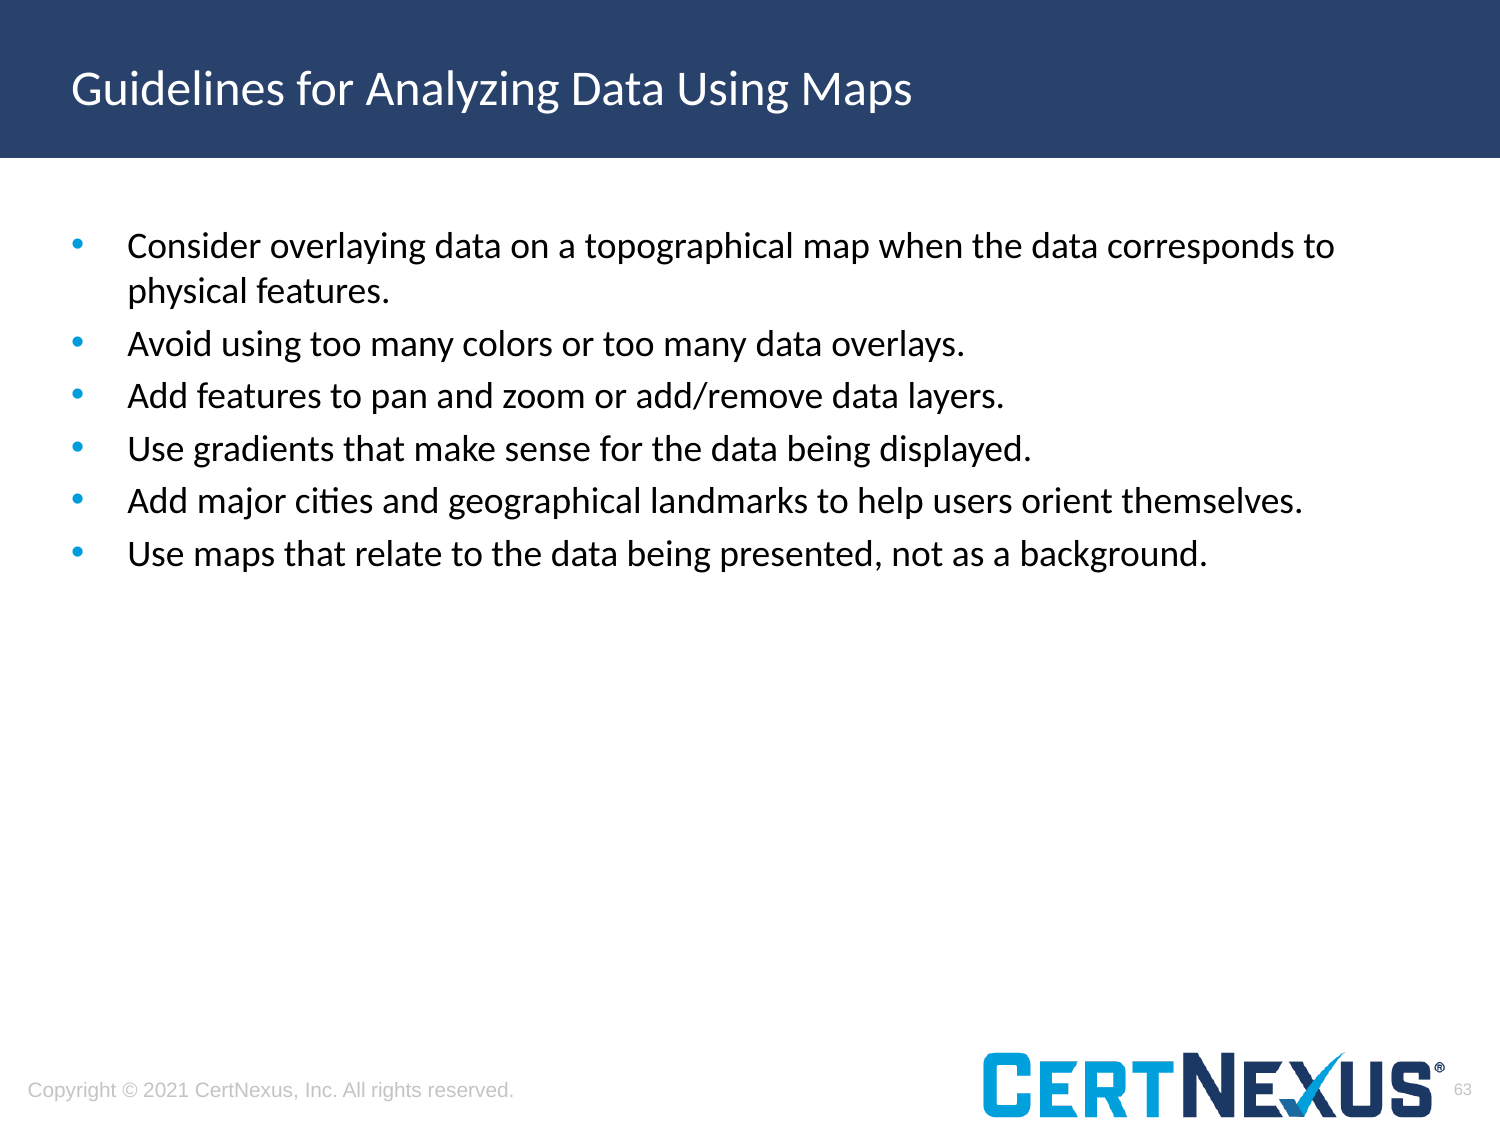

# Guidelines for Analyzing Data Using Maps
Consider overlaying data on a topographical map when the data corresponds to physical features.
Avoid using too many colors or too many data overlays.
Add features to pan and zoom or add/remove data layers.
Use gradients that make sense for the data being displayed.
Add major cities and geographical landmarks to help users orient themselves.
Use maps that relate to the data being presented, not as a background.
63